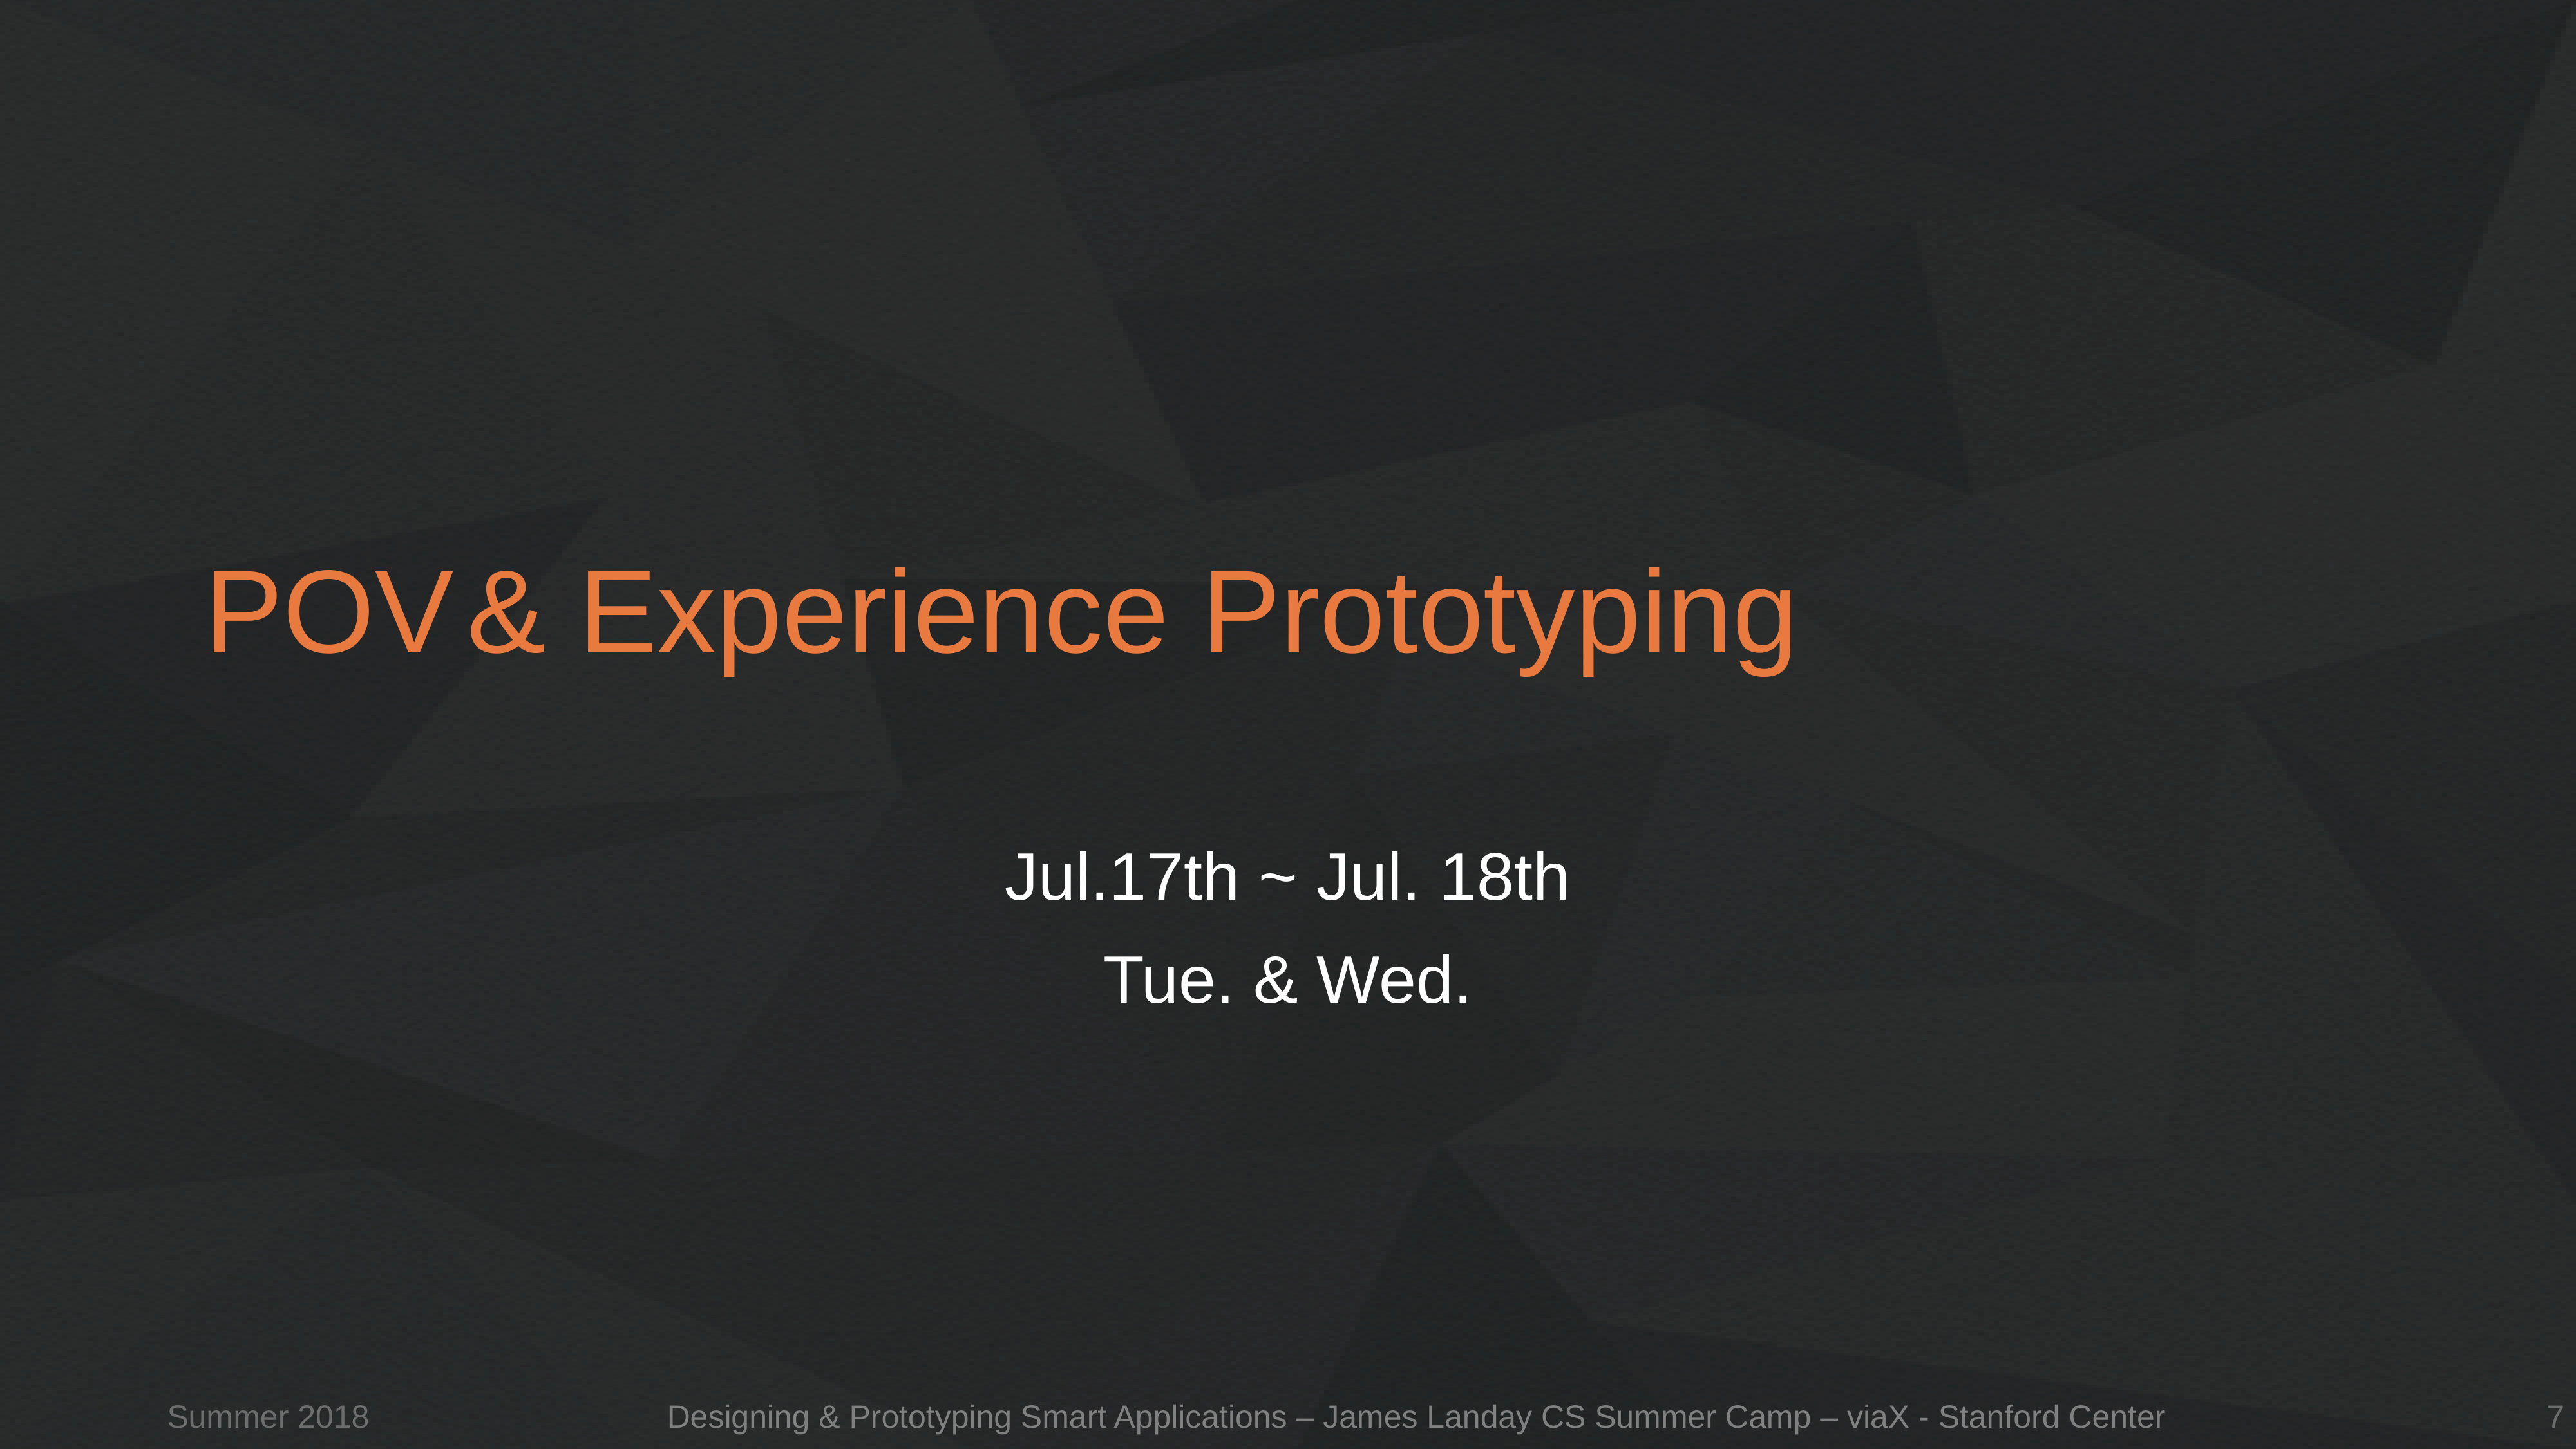

POV
# & Experience Prototyping
Jul.17th ~ Jul. 18th
Tue. & Wed.
Summer 2018
Designing & Prototyping Smart Applications – James Landay CS Summer Camp – viaX - Stanford Center
7